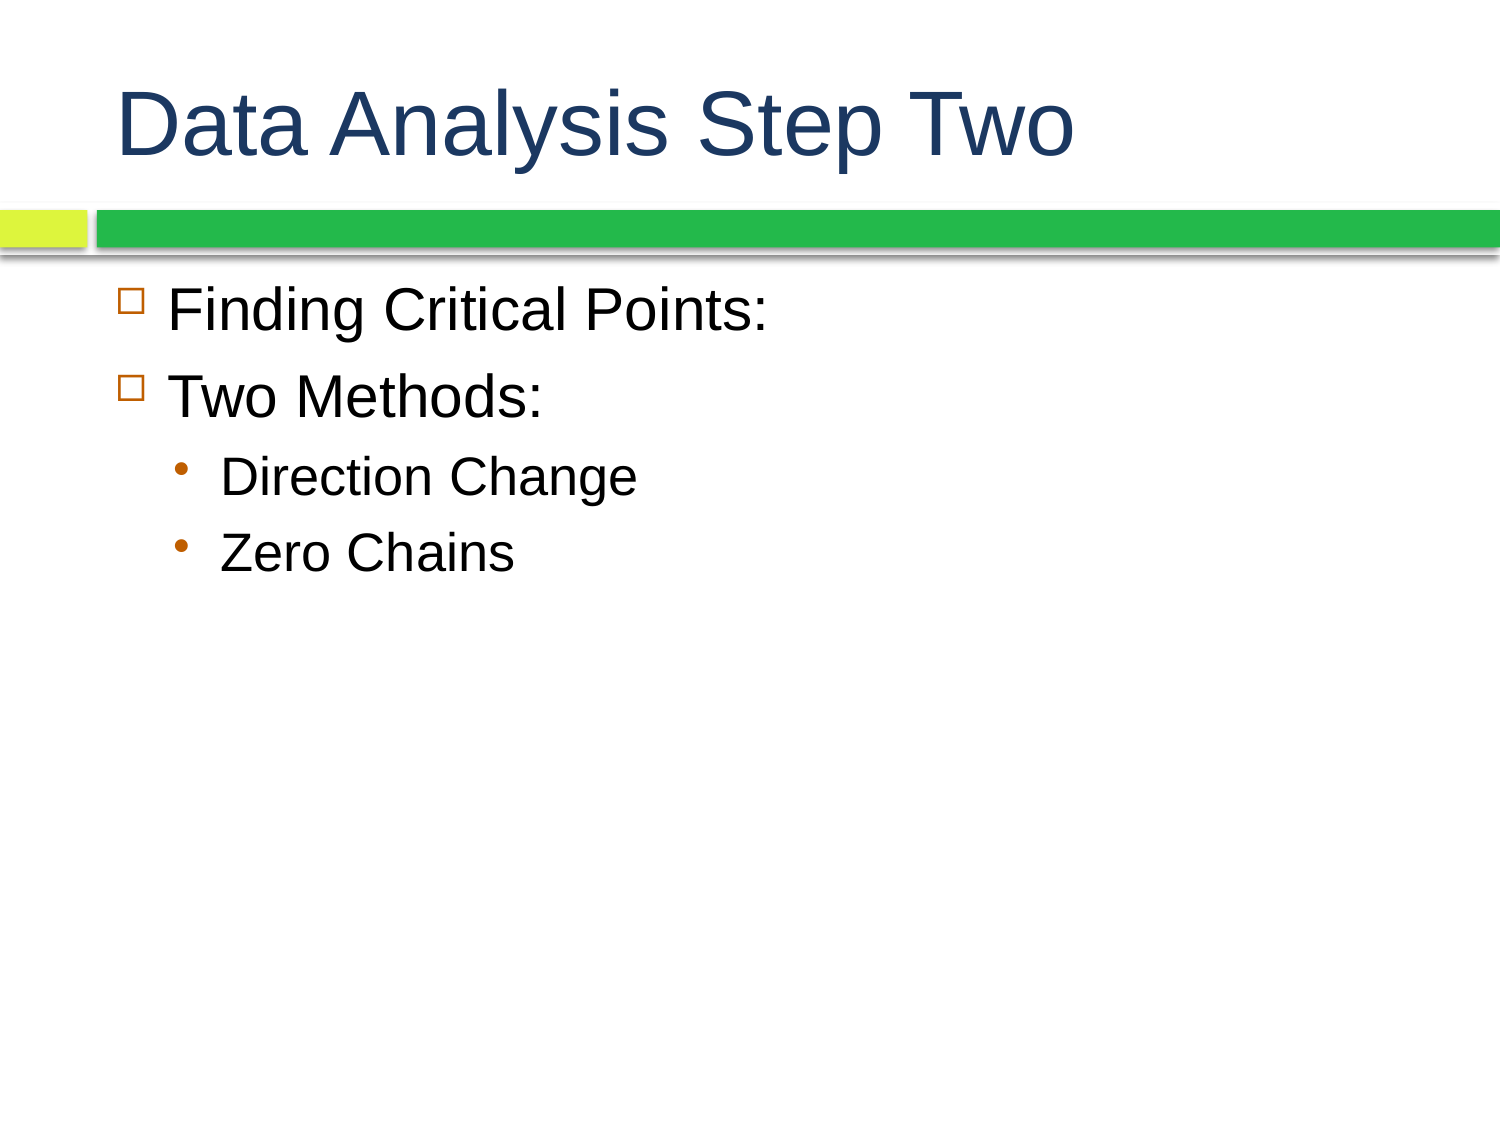

# Data Analysis Step Two
Finding Critical Points:
Two Methods:
Direction Change
Zero Chains